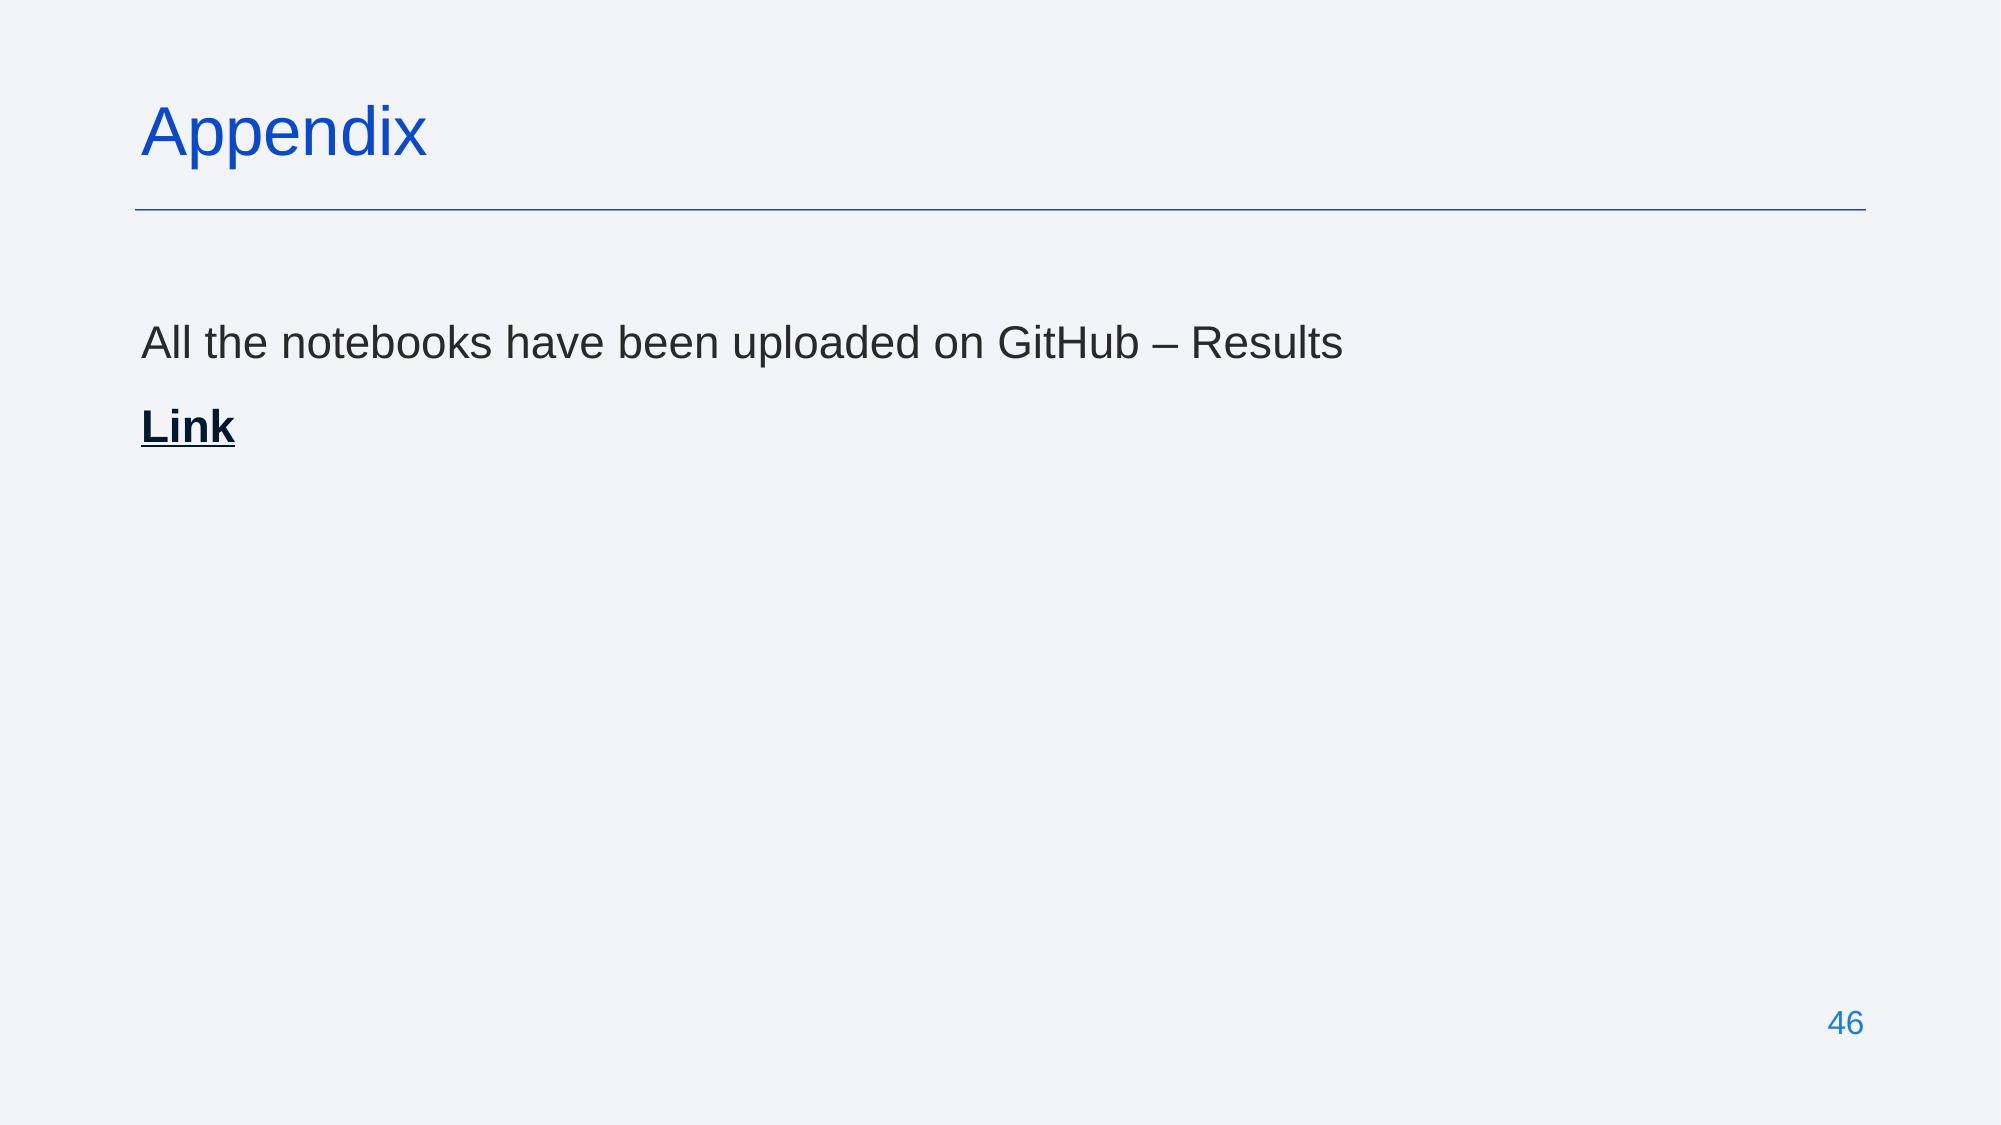

Appendix
All the notebooks have been uploaded on GitHub – Results
Link

46